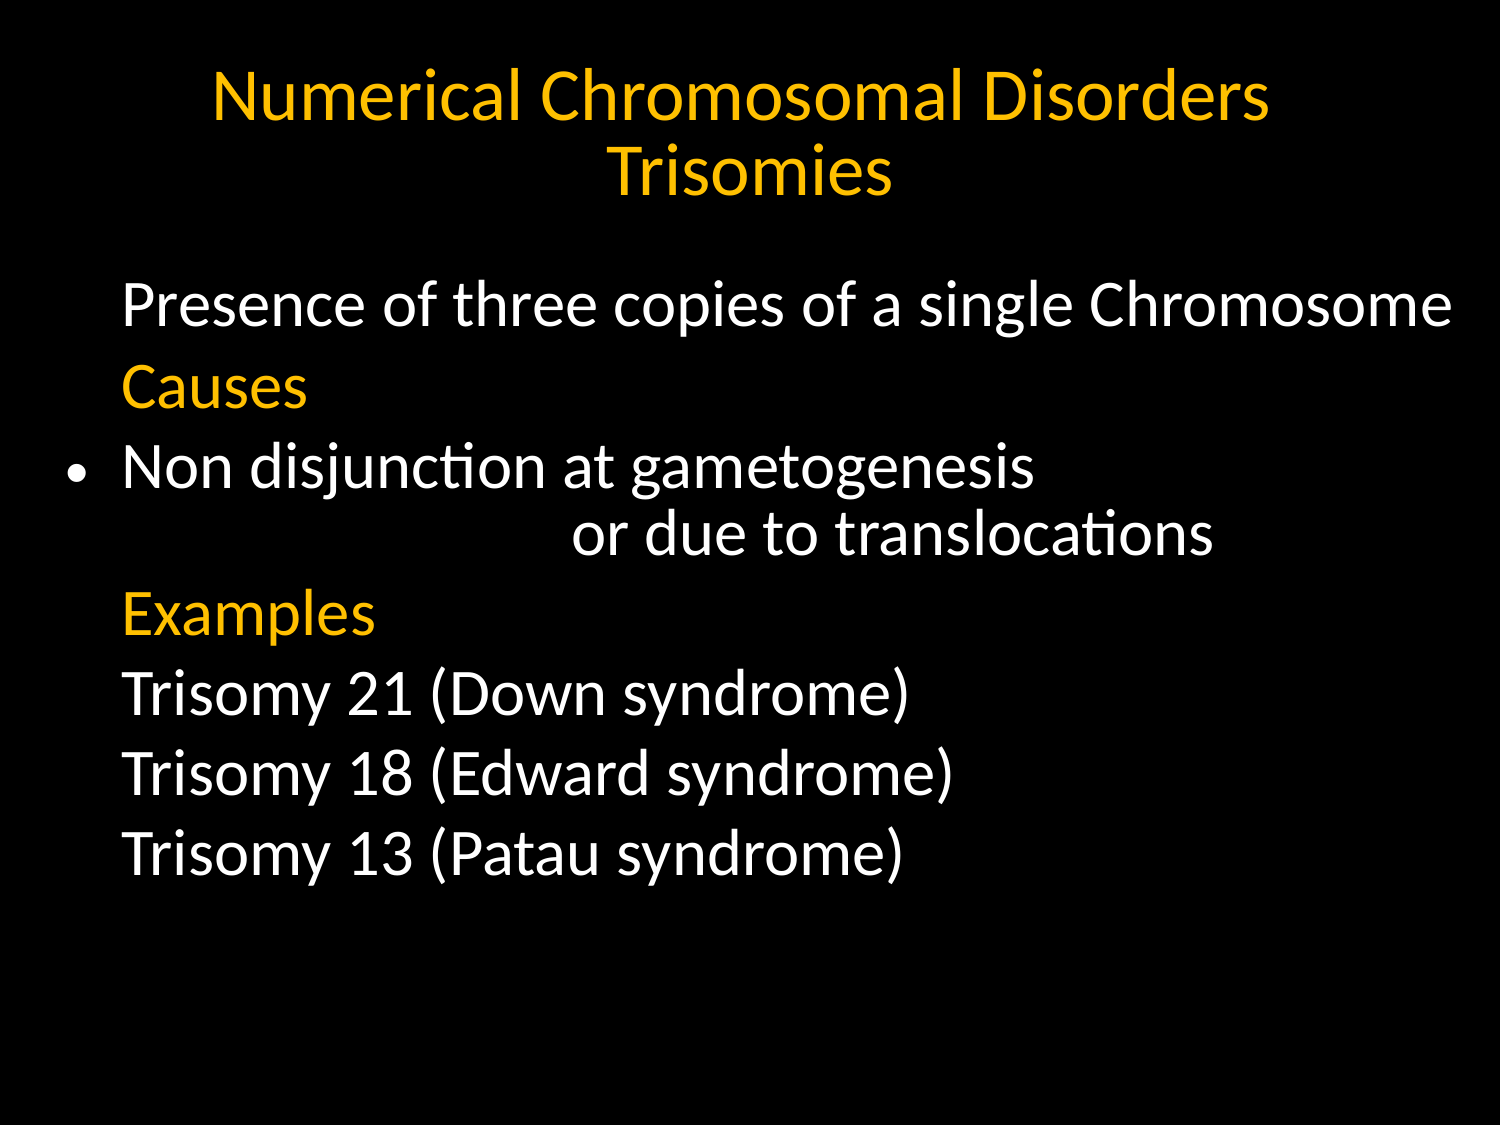

# Numerical Chromosomal Disorders Trisomies
	Presence of three copies of a single Chromosome
	Causes
Non disjunction at gametogenesis 						or due to translocations
	Examples
	Trisomy 21 (Down syndrome)
	Trisomy 18 (Edward syndrome)
	Trisomy 13 (Patau syndrome)